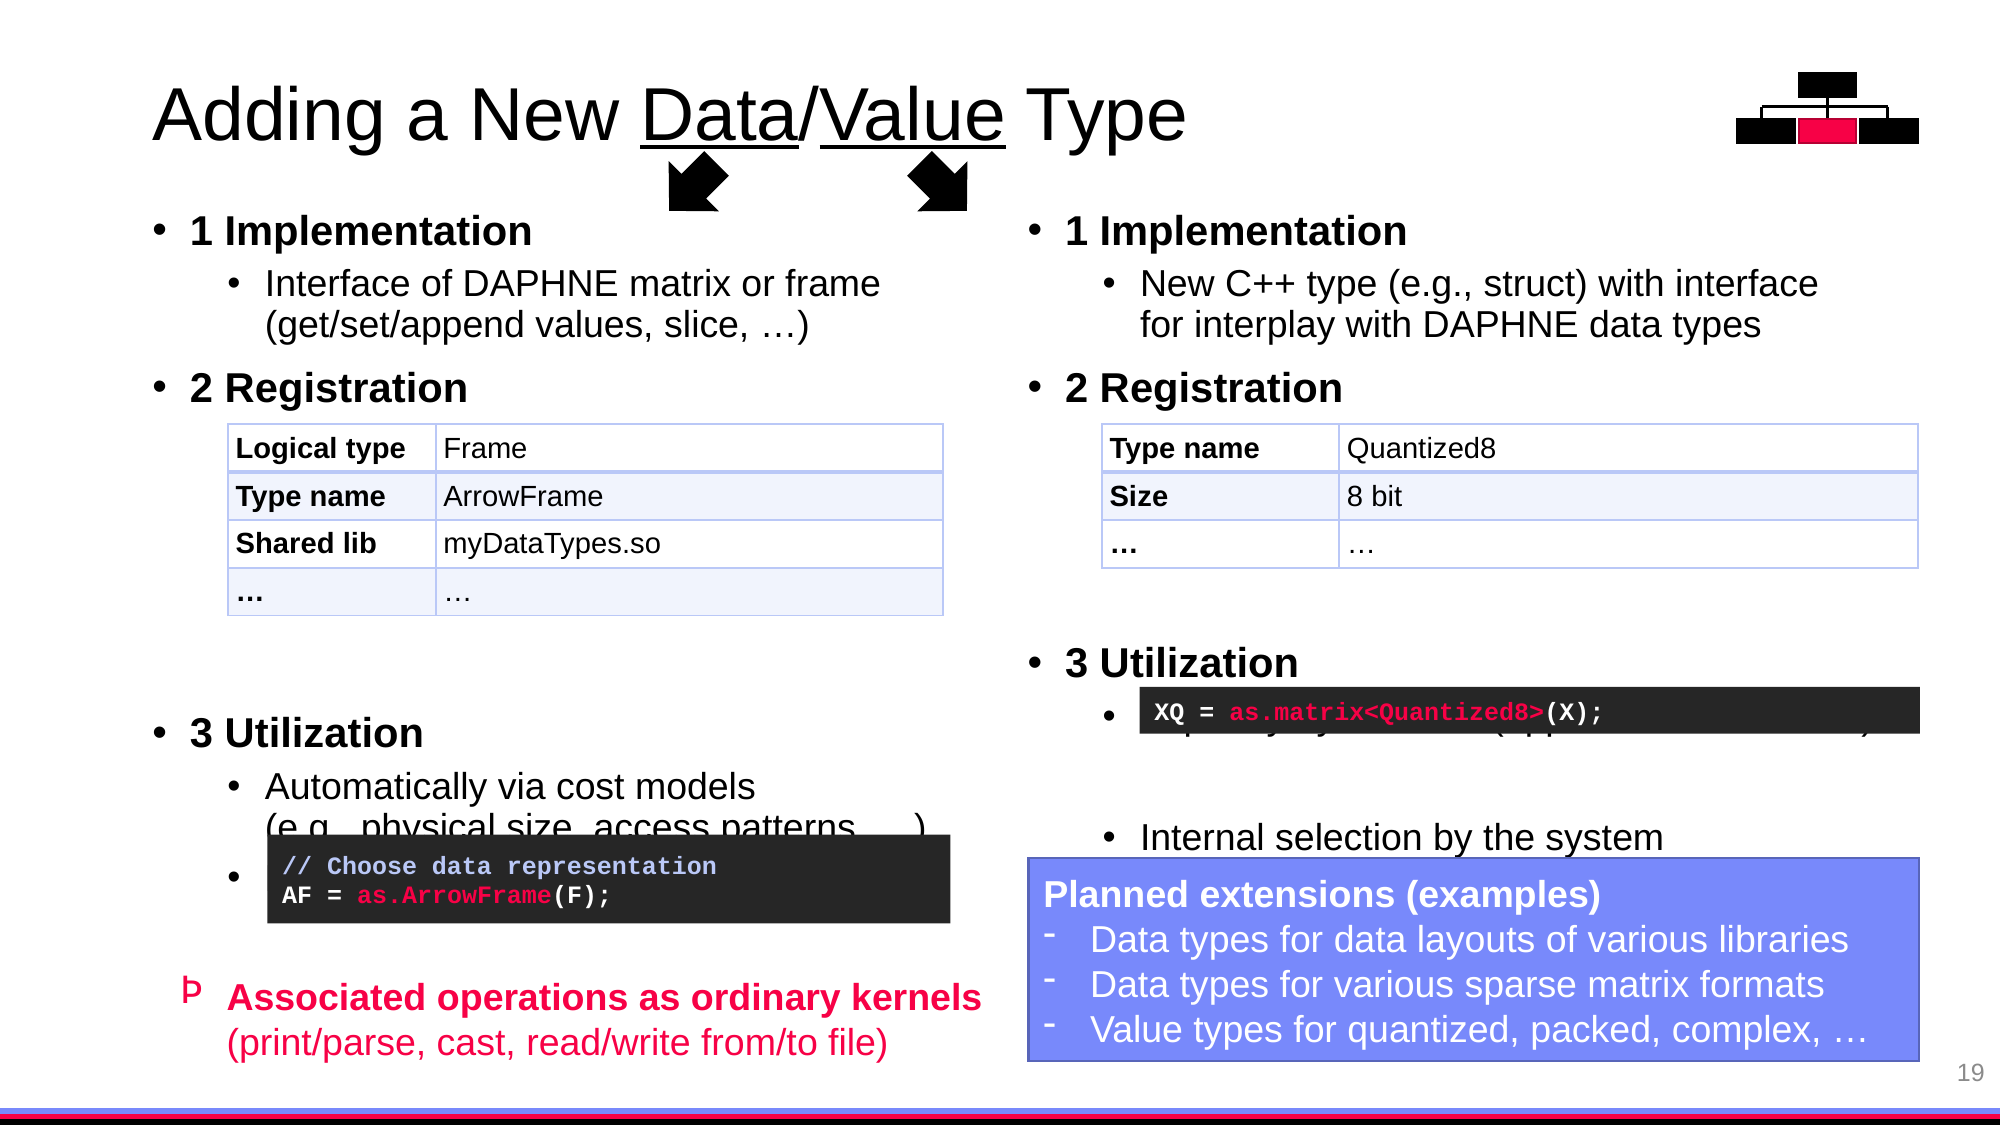

# Adding a New Data/Value Type

1 Implementation
Interface of DAPHNE matrix or frame
(get/set/append values, slice, …)
2 Registration

3 Utilization
Automatically via cost models
(e.g., physical size, access patterns, …)
Manually via hints/casts in DaphneDSL
1 Implementation
New C++ type (e.g., struct) with interface
for interplay with DAPHNE data types
2 Registration

3 Utilization
Explicitly by the user (application semantics)

Internal selection by the system
(e.g., runtime-accuracy trade-off)
| Logical type | Frame |
| --- | --- |
| Type name | ArrowFrame |
| Shared lib | myDataTypes.so |
| … | … |
| Type name | Quantized8 |
| --- | --- |
| Size | 8 bit |
| … | … |
XQ = as.matrix<Quantized8>(X);
// Choose data representation
AF = as.ArrowFrame(F);
Planned extensions (examples)
Data types for data layouts of various libraries
Data types for various sparse matrix formats
Value types for quantized, packed, complex, …

Associated operations as ordinary kernels
(print/parse, cast, read/write from/to file)
19